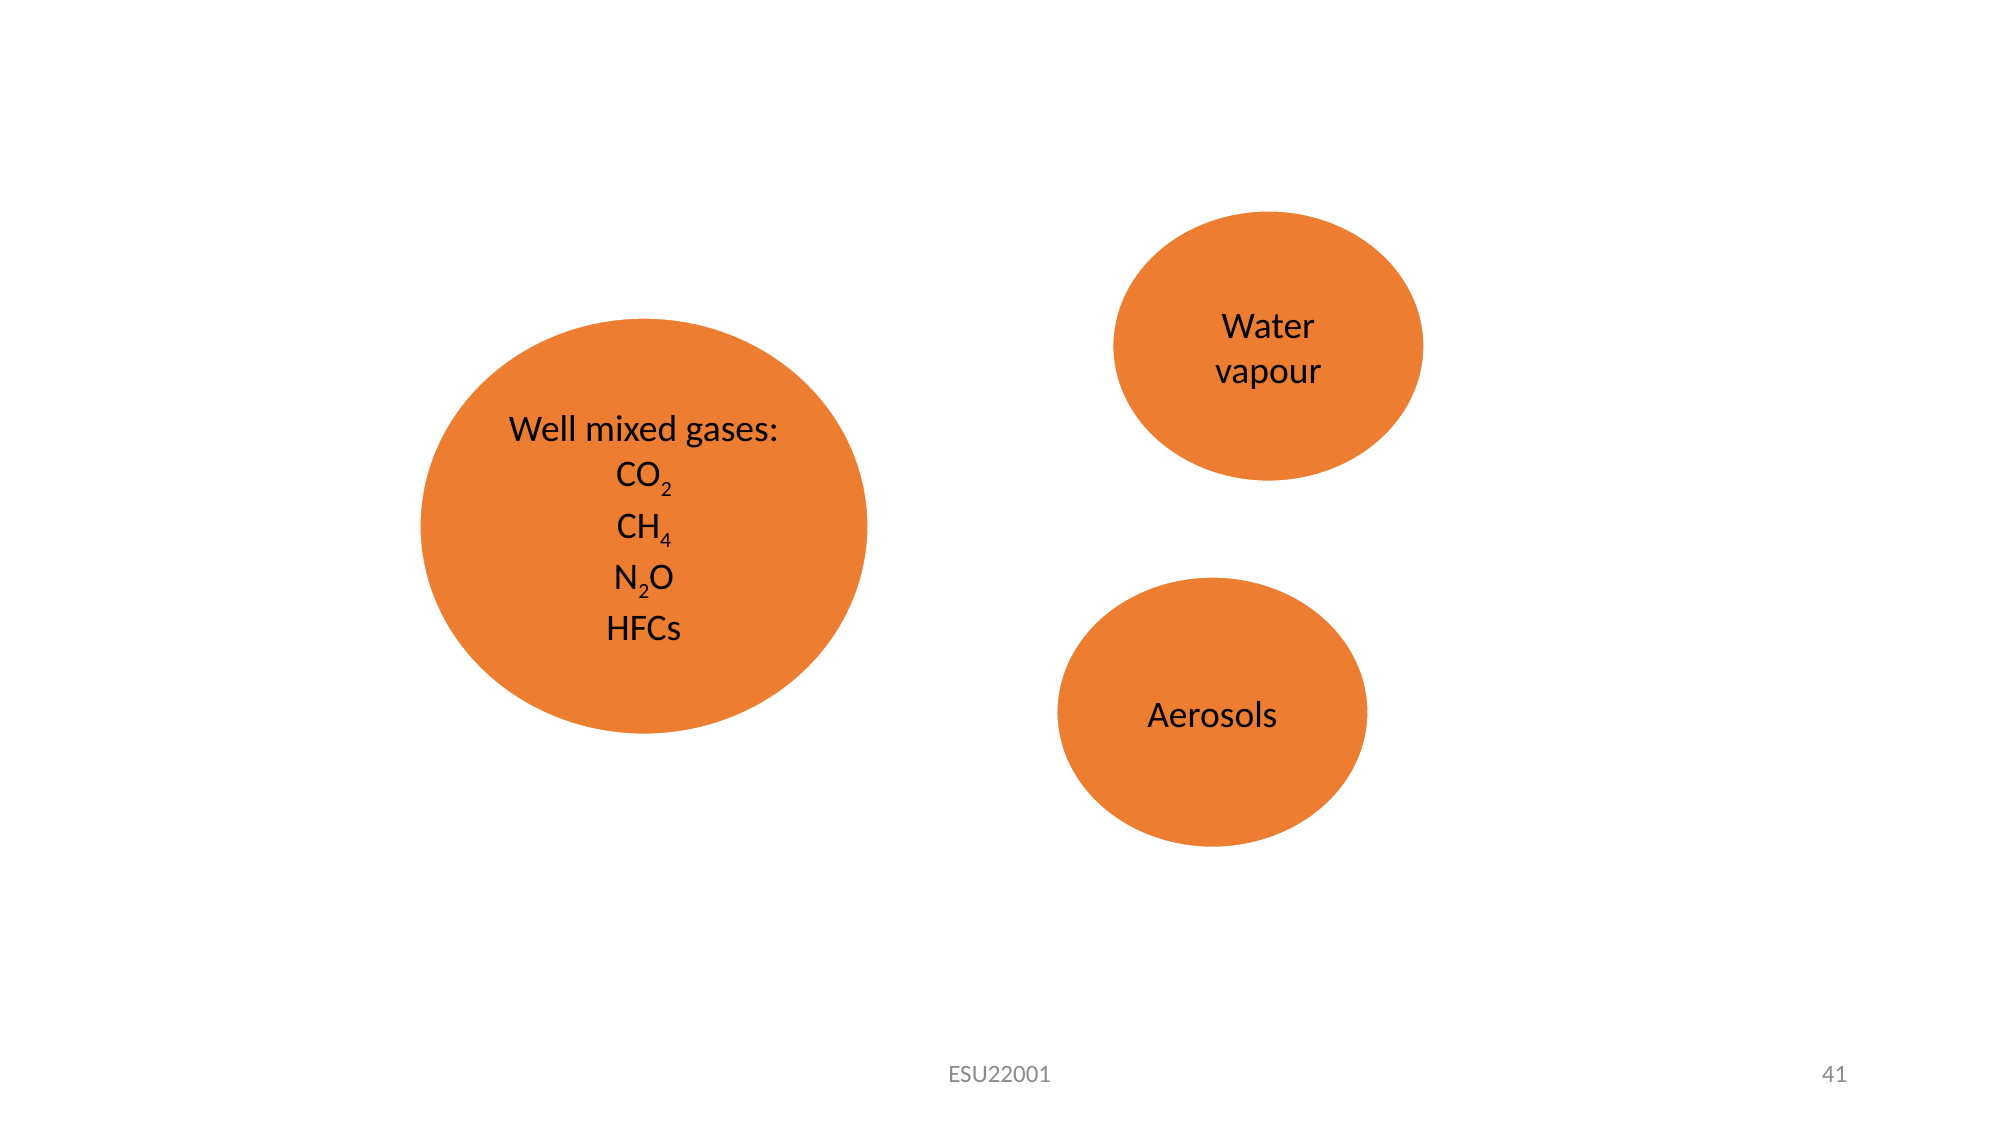

Water vapour
Well mixed gases:
CO2
CH4
N2O
HFCs
Aerosols
ESU22001
41